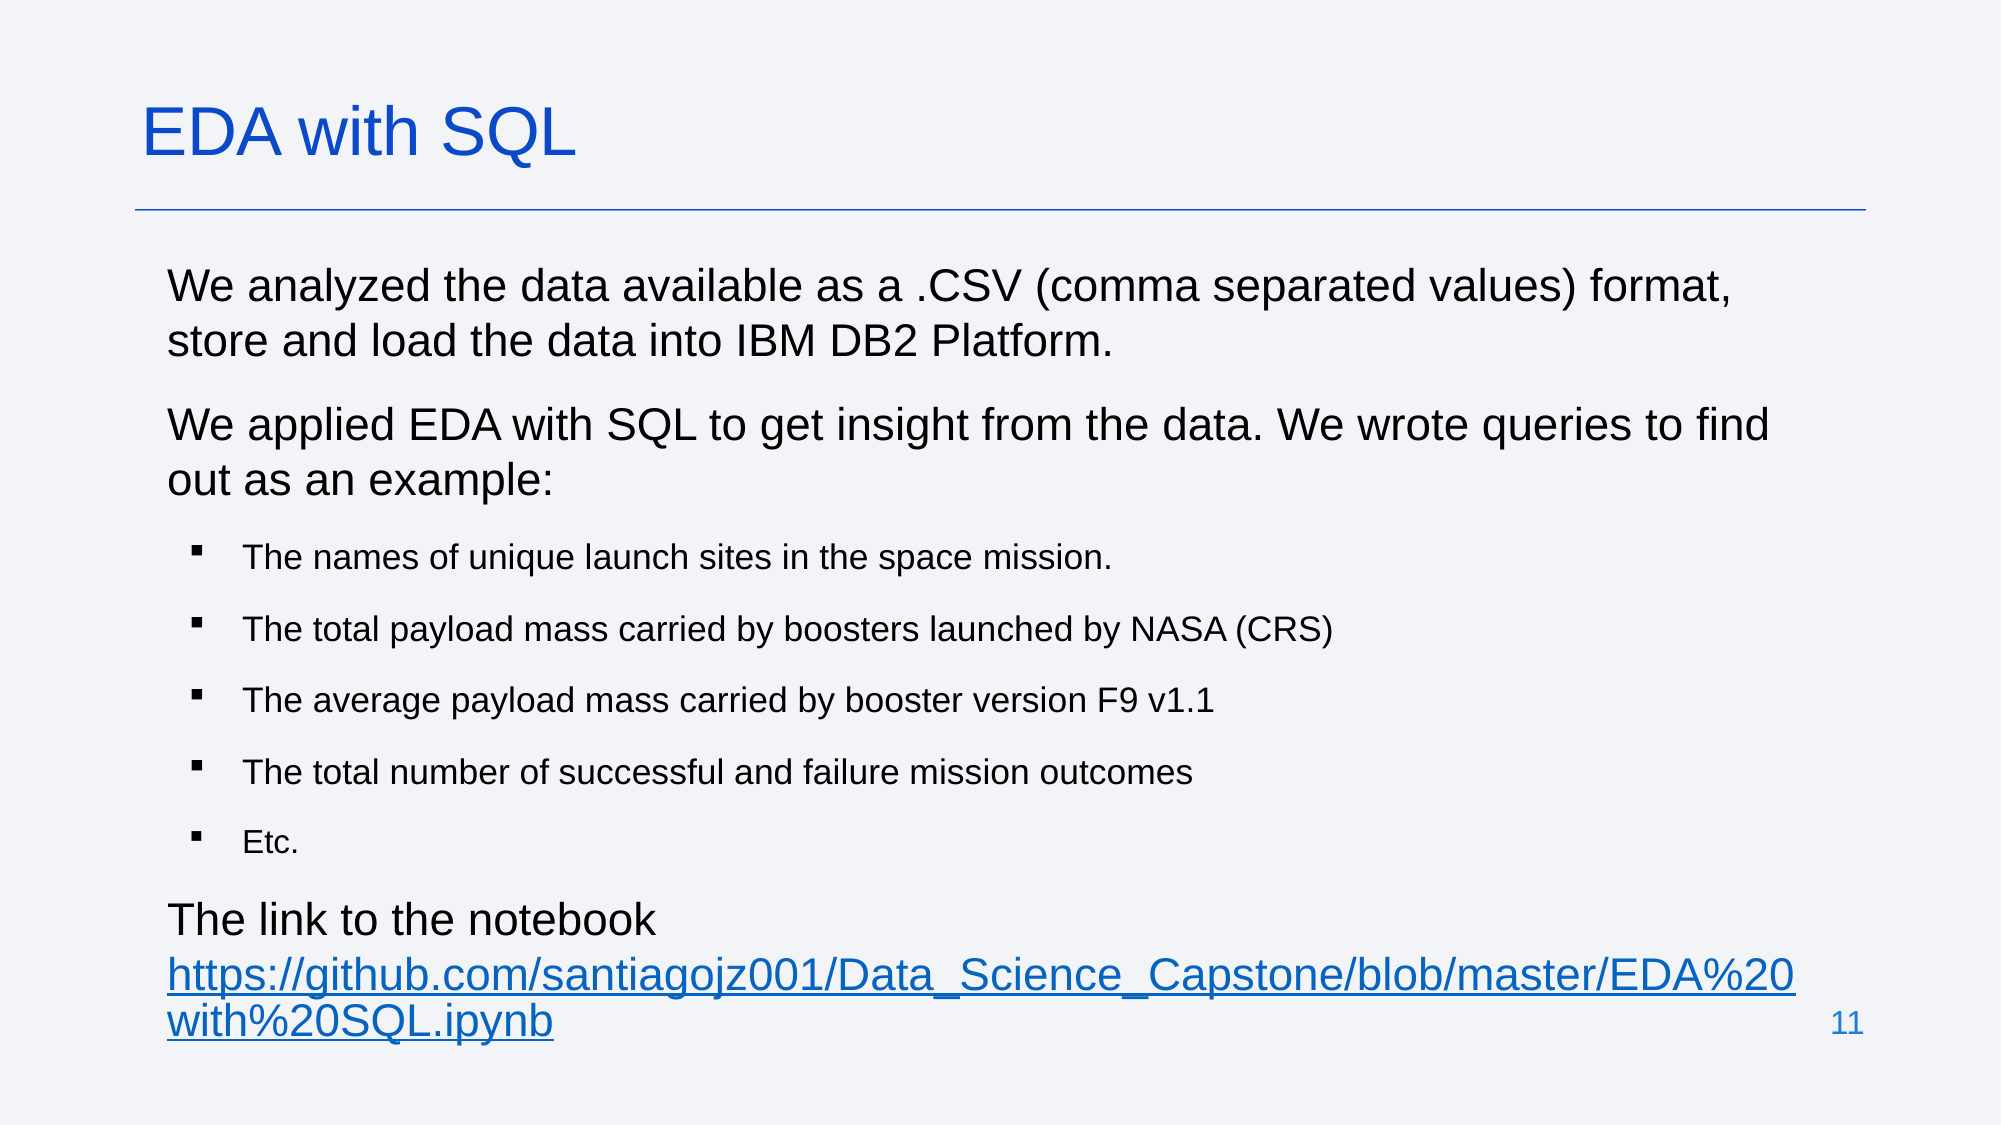

EDA with SQL
We analyzed the data available as a .CSV (comma separated values) format, store and load the data into IBM DB2 Platform.
We applied EDA with SQL to get insight from the data. We wrote queries to find out as an example:
The names of unique launch sites in the space mission.
The total payload mass carried by boosters launched by NASA (CRS)
The average payload mass carried by booster version F9 v1.1
The total number of successful and failure mission outcomes
Etc.
The link to the notebook https://github.com/santiagojz001/Data_Science_Capstone/blob/master/EDA%20with%20SQL.ipynb

Add the GitHub URL of your completed EDA with SQL notebook, as an external reference and peer-review purpose

11